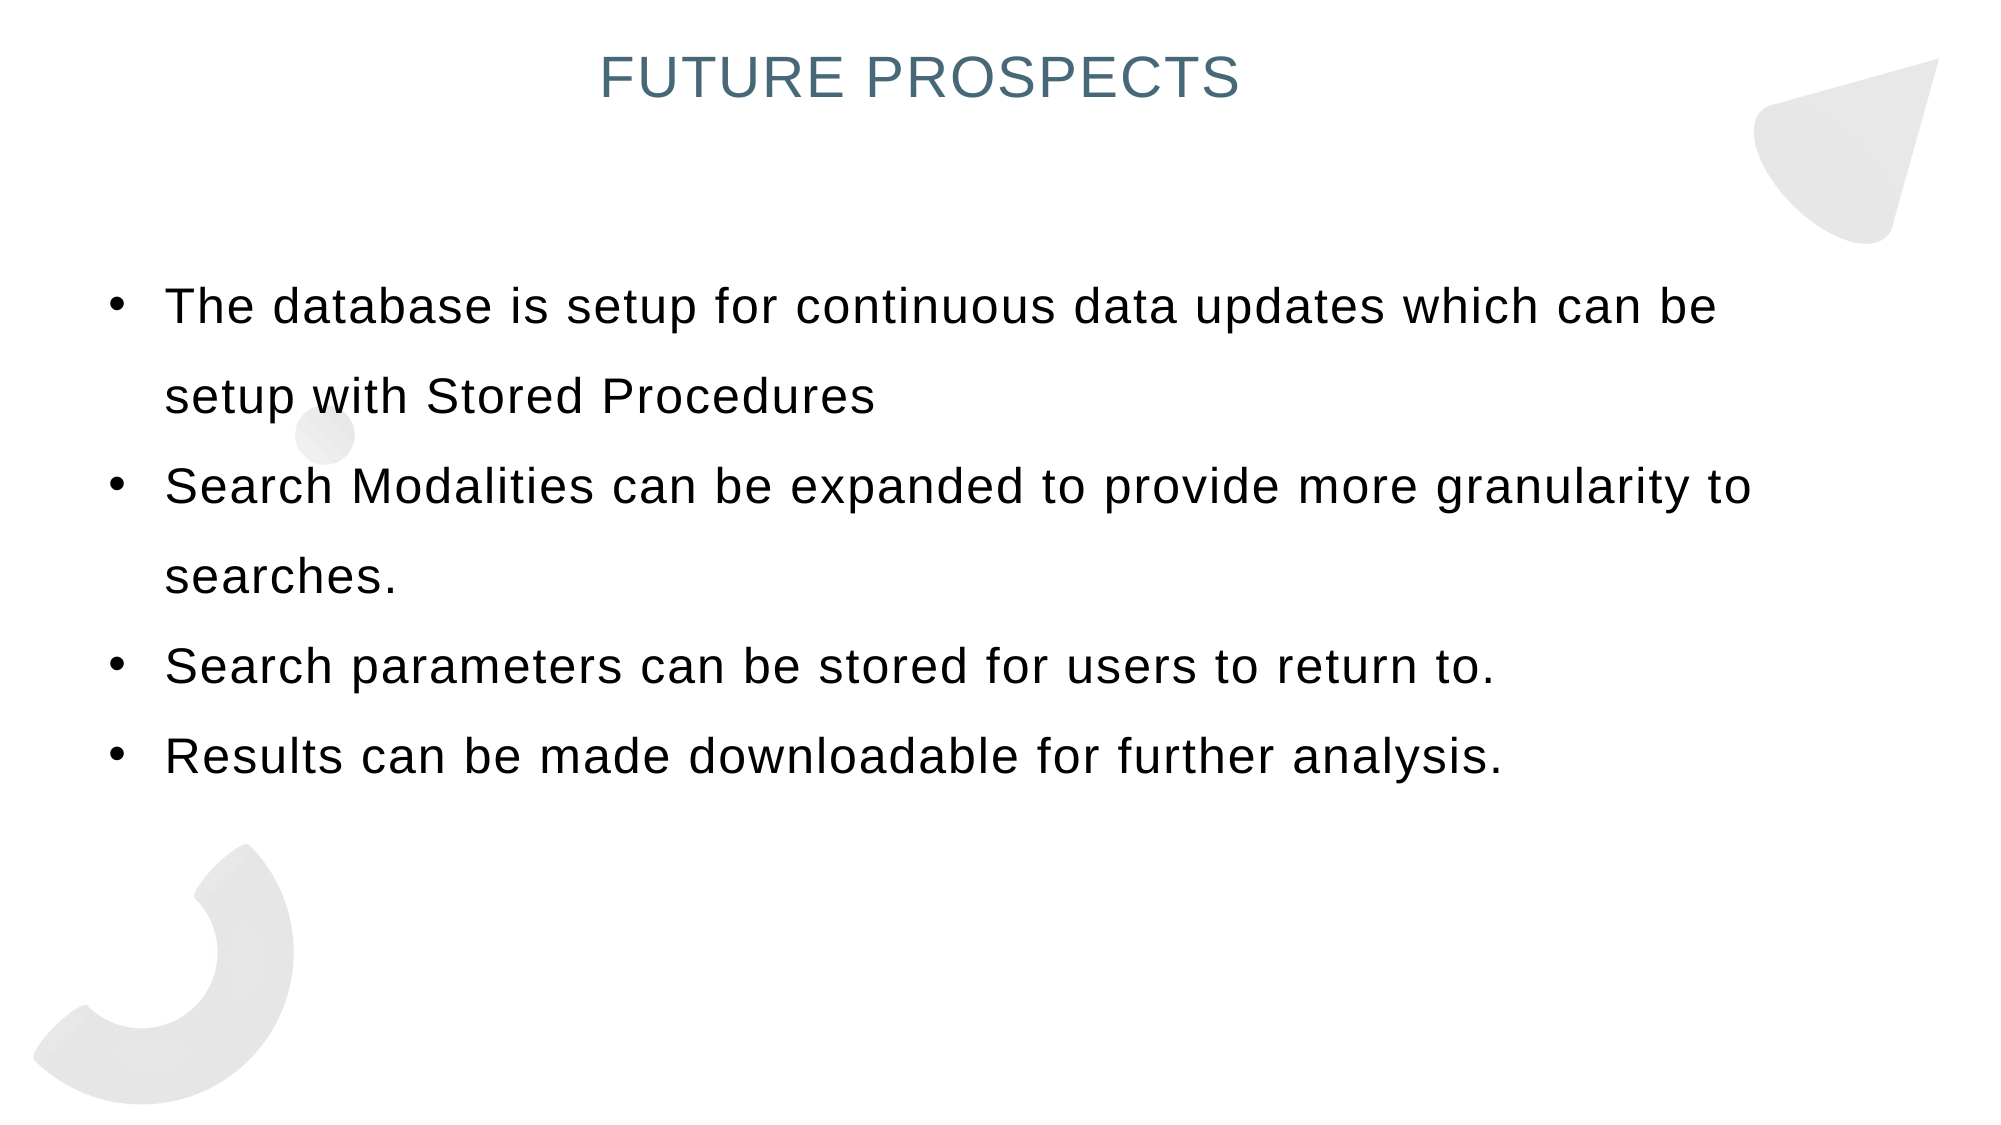

# FUTURE PROSPECTS
The database is setup for continuous data updates which can be setup with Stored Procedures
Search Modalities can be expanded to provide more granularity to searches.
Search parameters can be stored for users to return to.
Results can be made downloadable for further analysis.